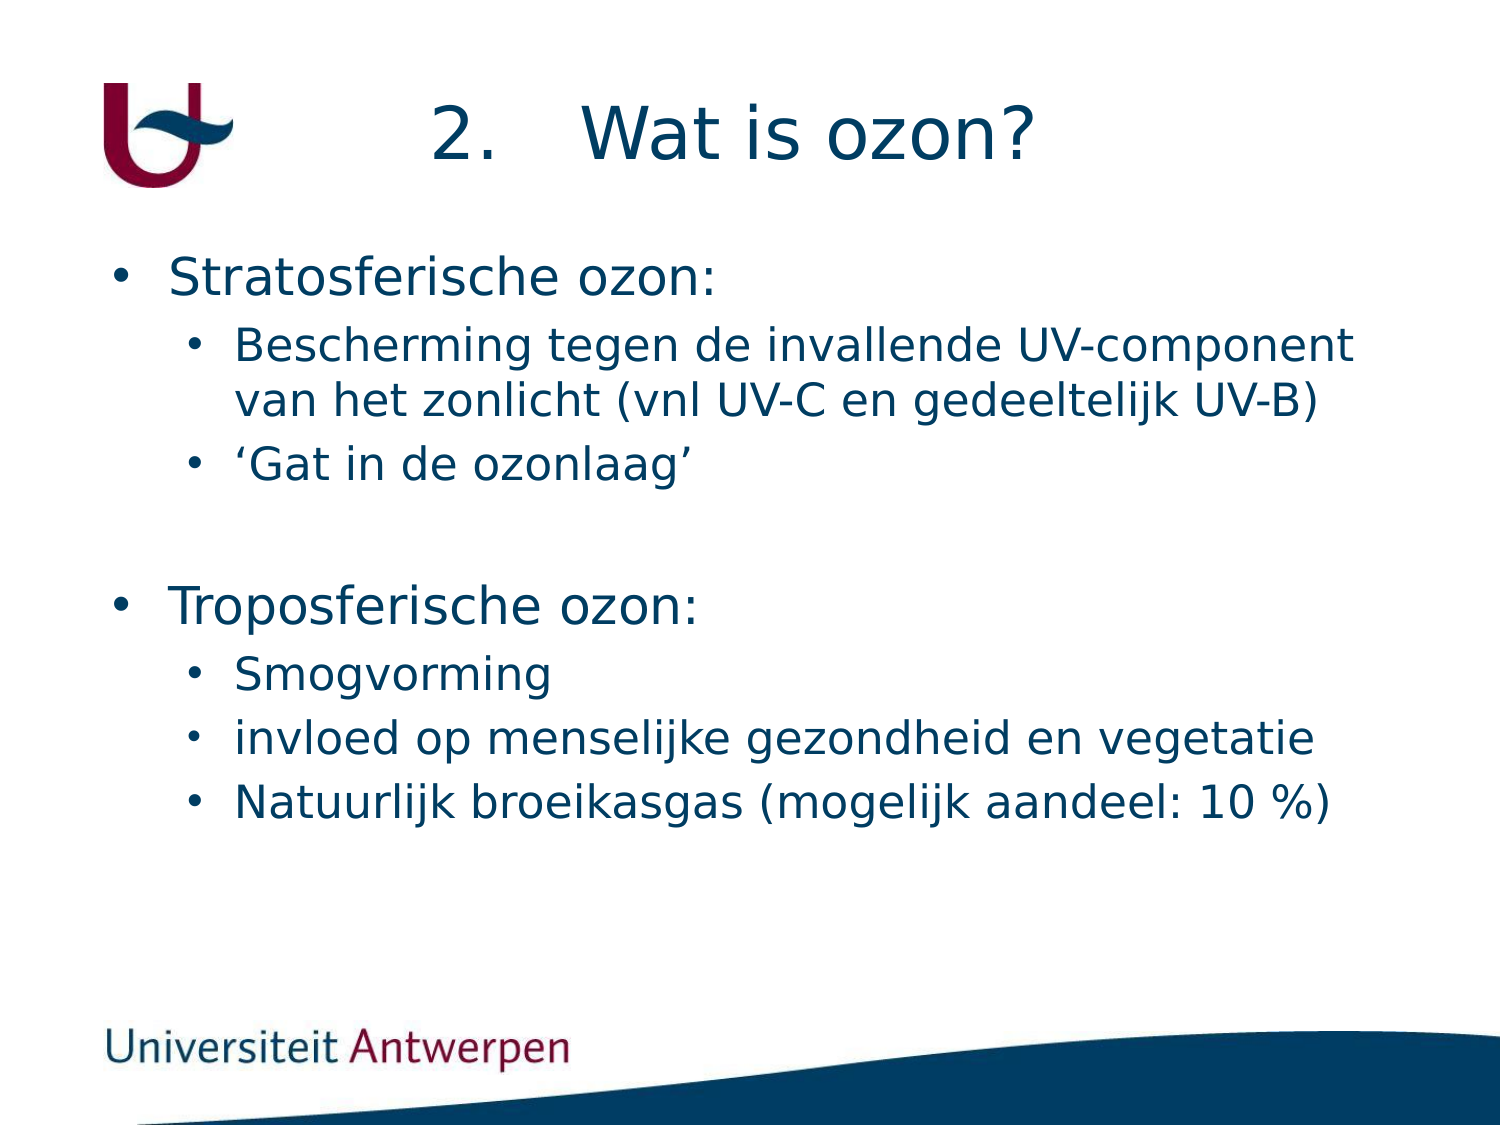

# 2.	Wat is ozon?
Stratosferische ozon:
Bescherming tegen de invallende UV-component van het zonlicht (vnl UV-C en gedeeltelijk UV-B)
‘Gat in de ozonlaag’

Troposferische ozon:
Smogvorming
invloed op menselijke gezondheid en vegetatie
Natuurlijk broeikasgas (mogelijk aandeel: 10 %)